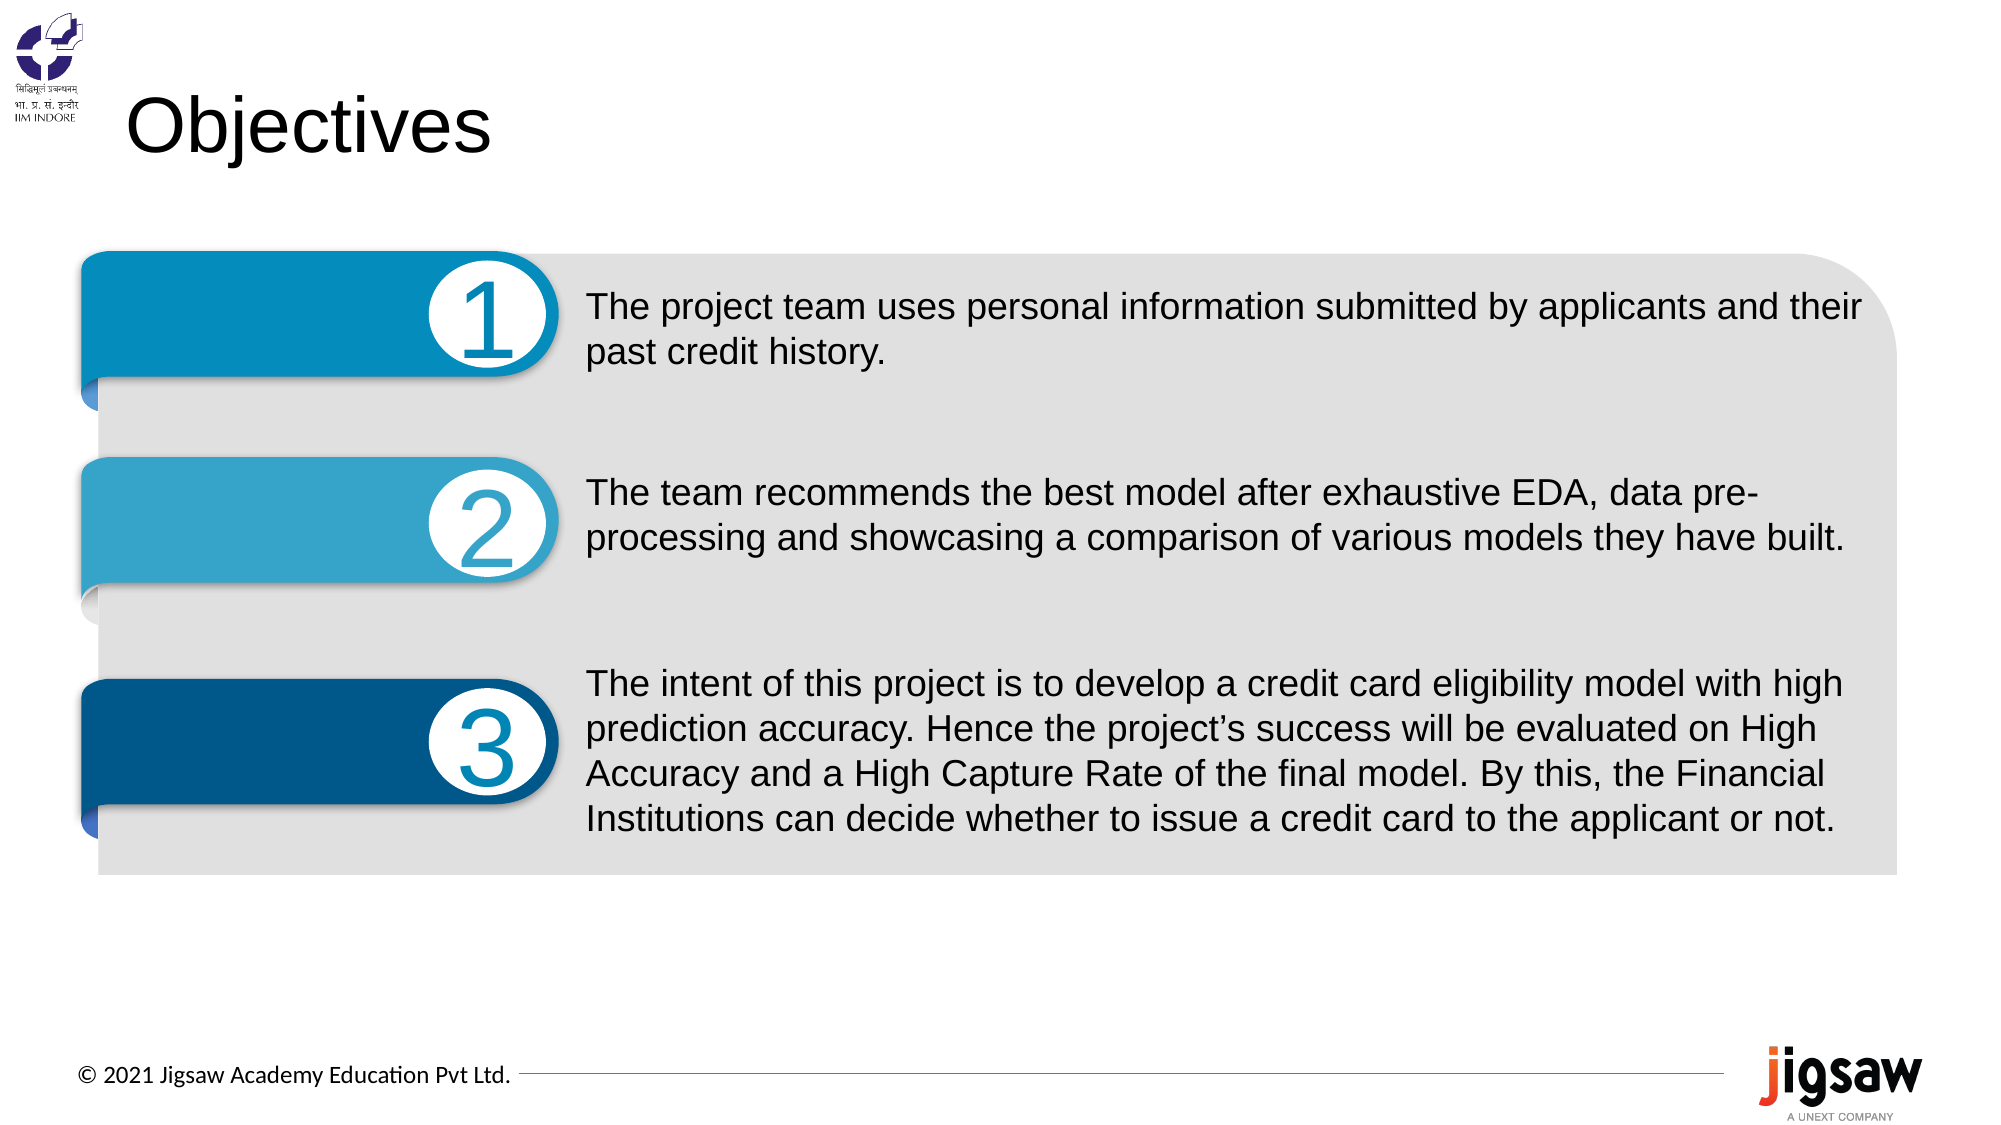

Objectives

1
The project team uses personal information submitted by applicants and their past credit history.

The team recommends the best model after exhaustive EDA, data pre-processing and showcasing a comparison of various models they have built.
2

The intent of this project is to develop a credit card eligibility model with high prediction accuracy. Hence the project’s success will be evaluated on High Accuracy and a High Capture Rate of the final model. By this, the Financial Institutions can decide whether to issue a credit card to the applicant or not.

3